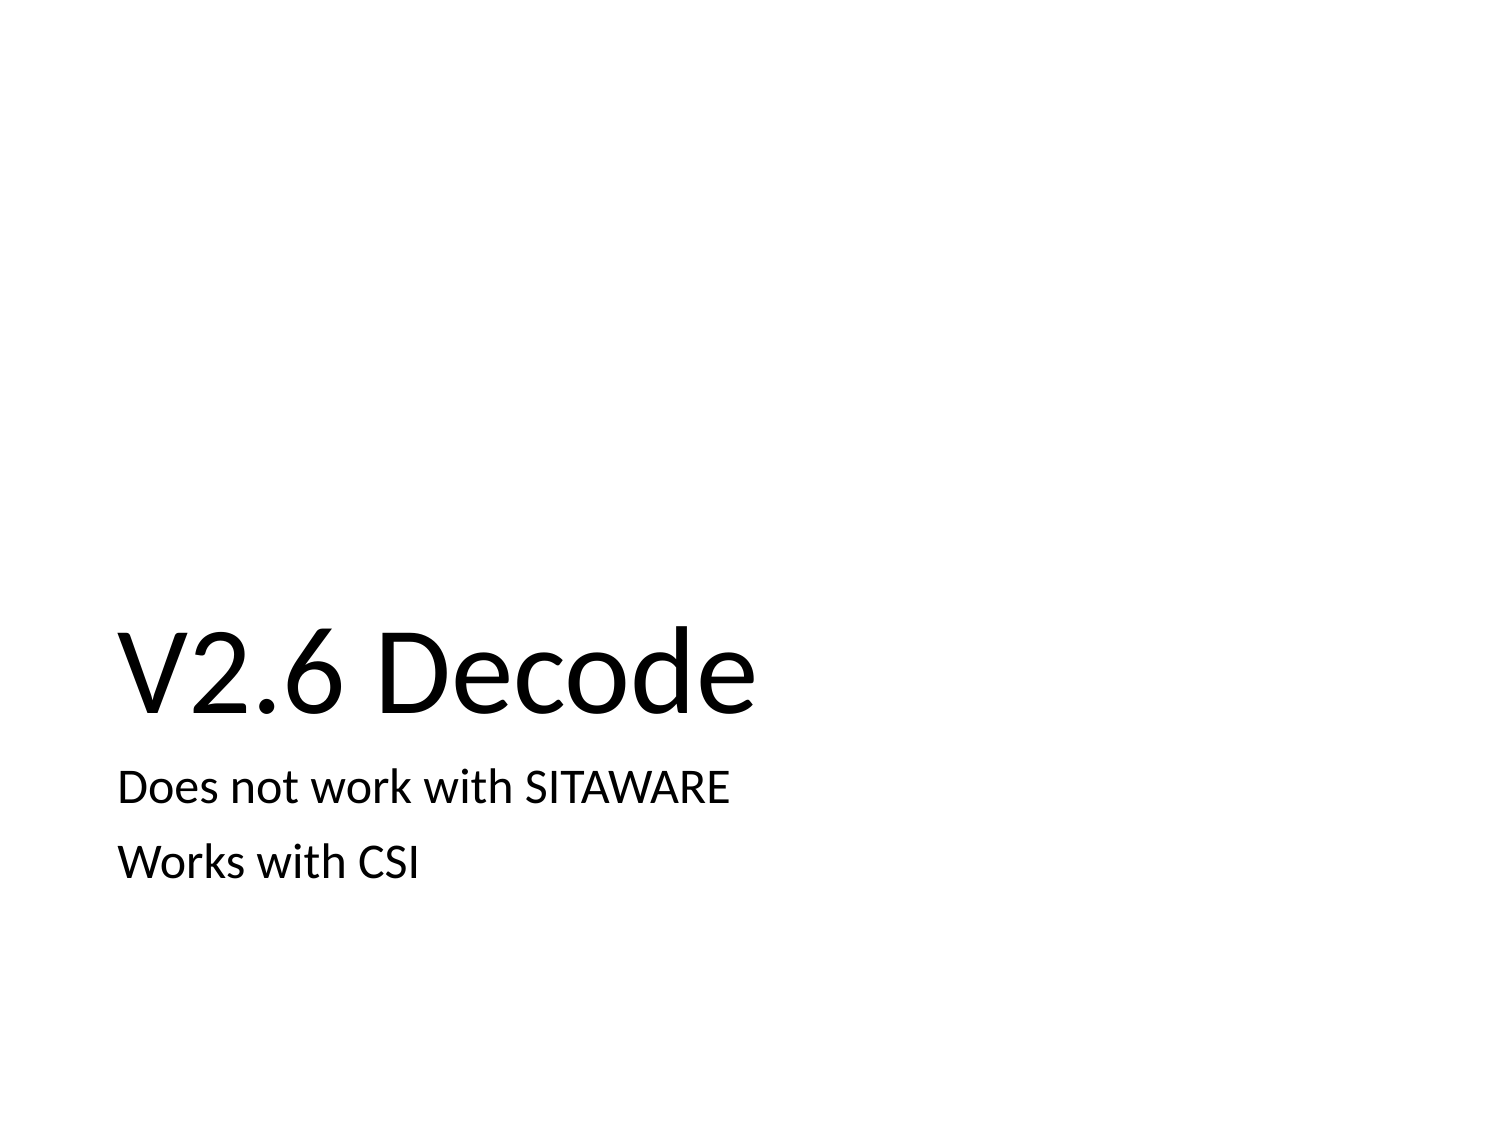

# V2.6 Decode
Does not work with SITAWARE
Works with CSI